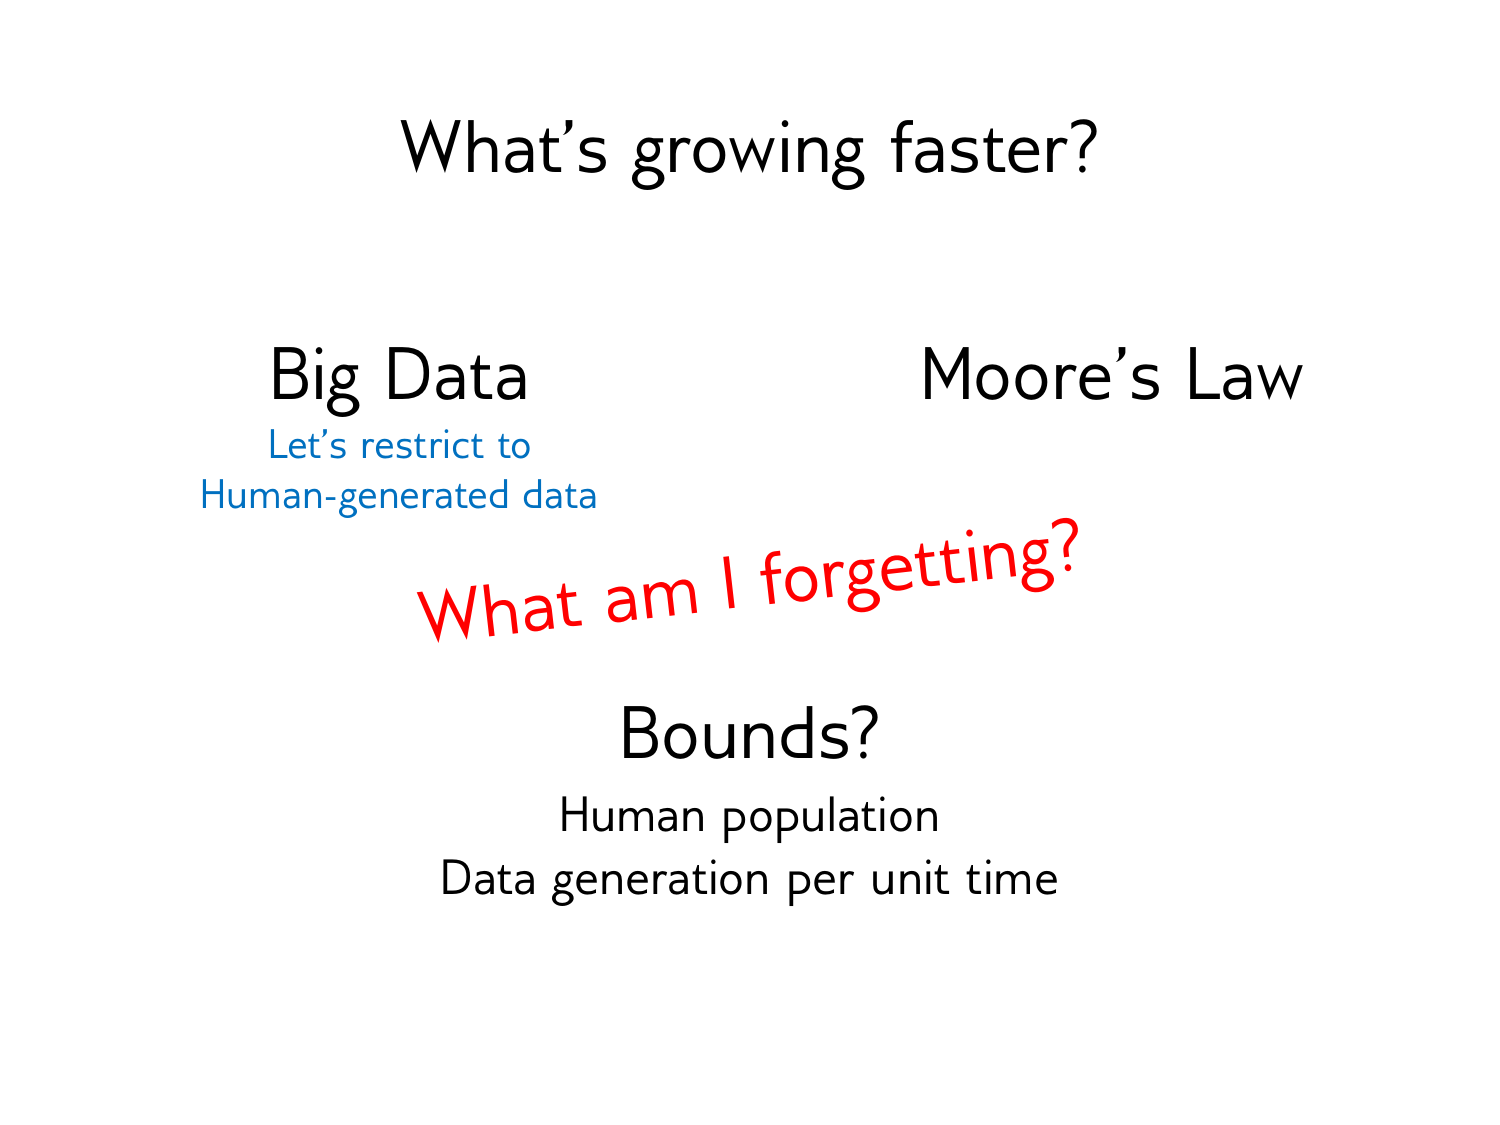

What’s growing faster?
Big Data
Moore’s Law
Let’s restrict to
Human-generated data
What am I forgetting?
Bounds?
Human population
Data generation per unit time